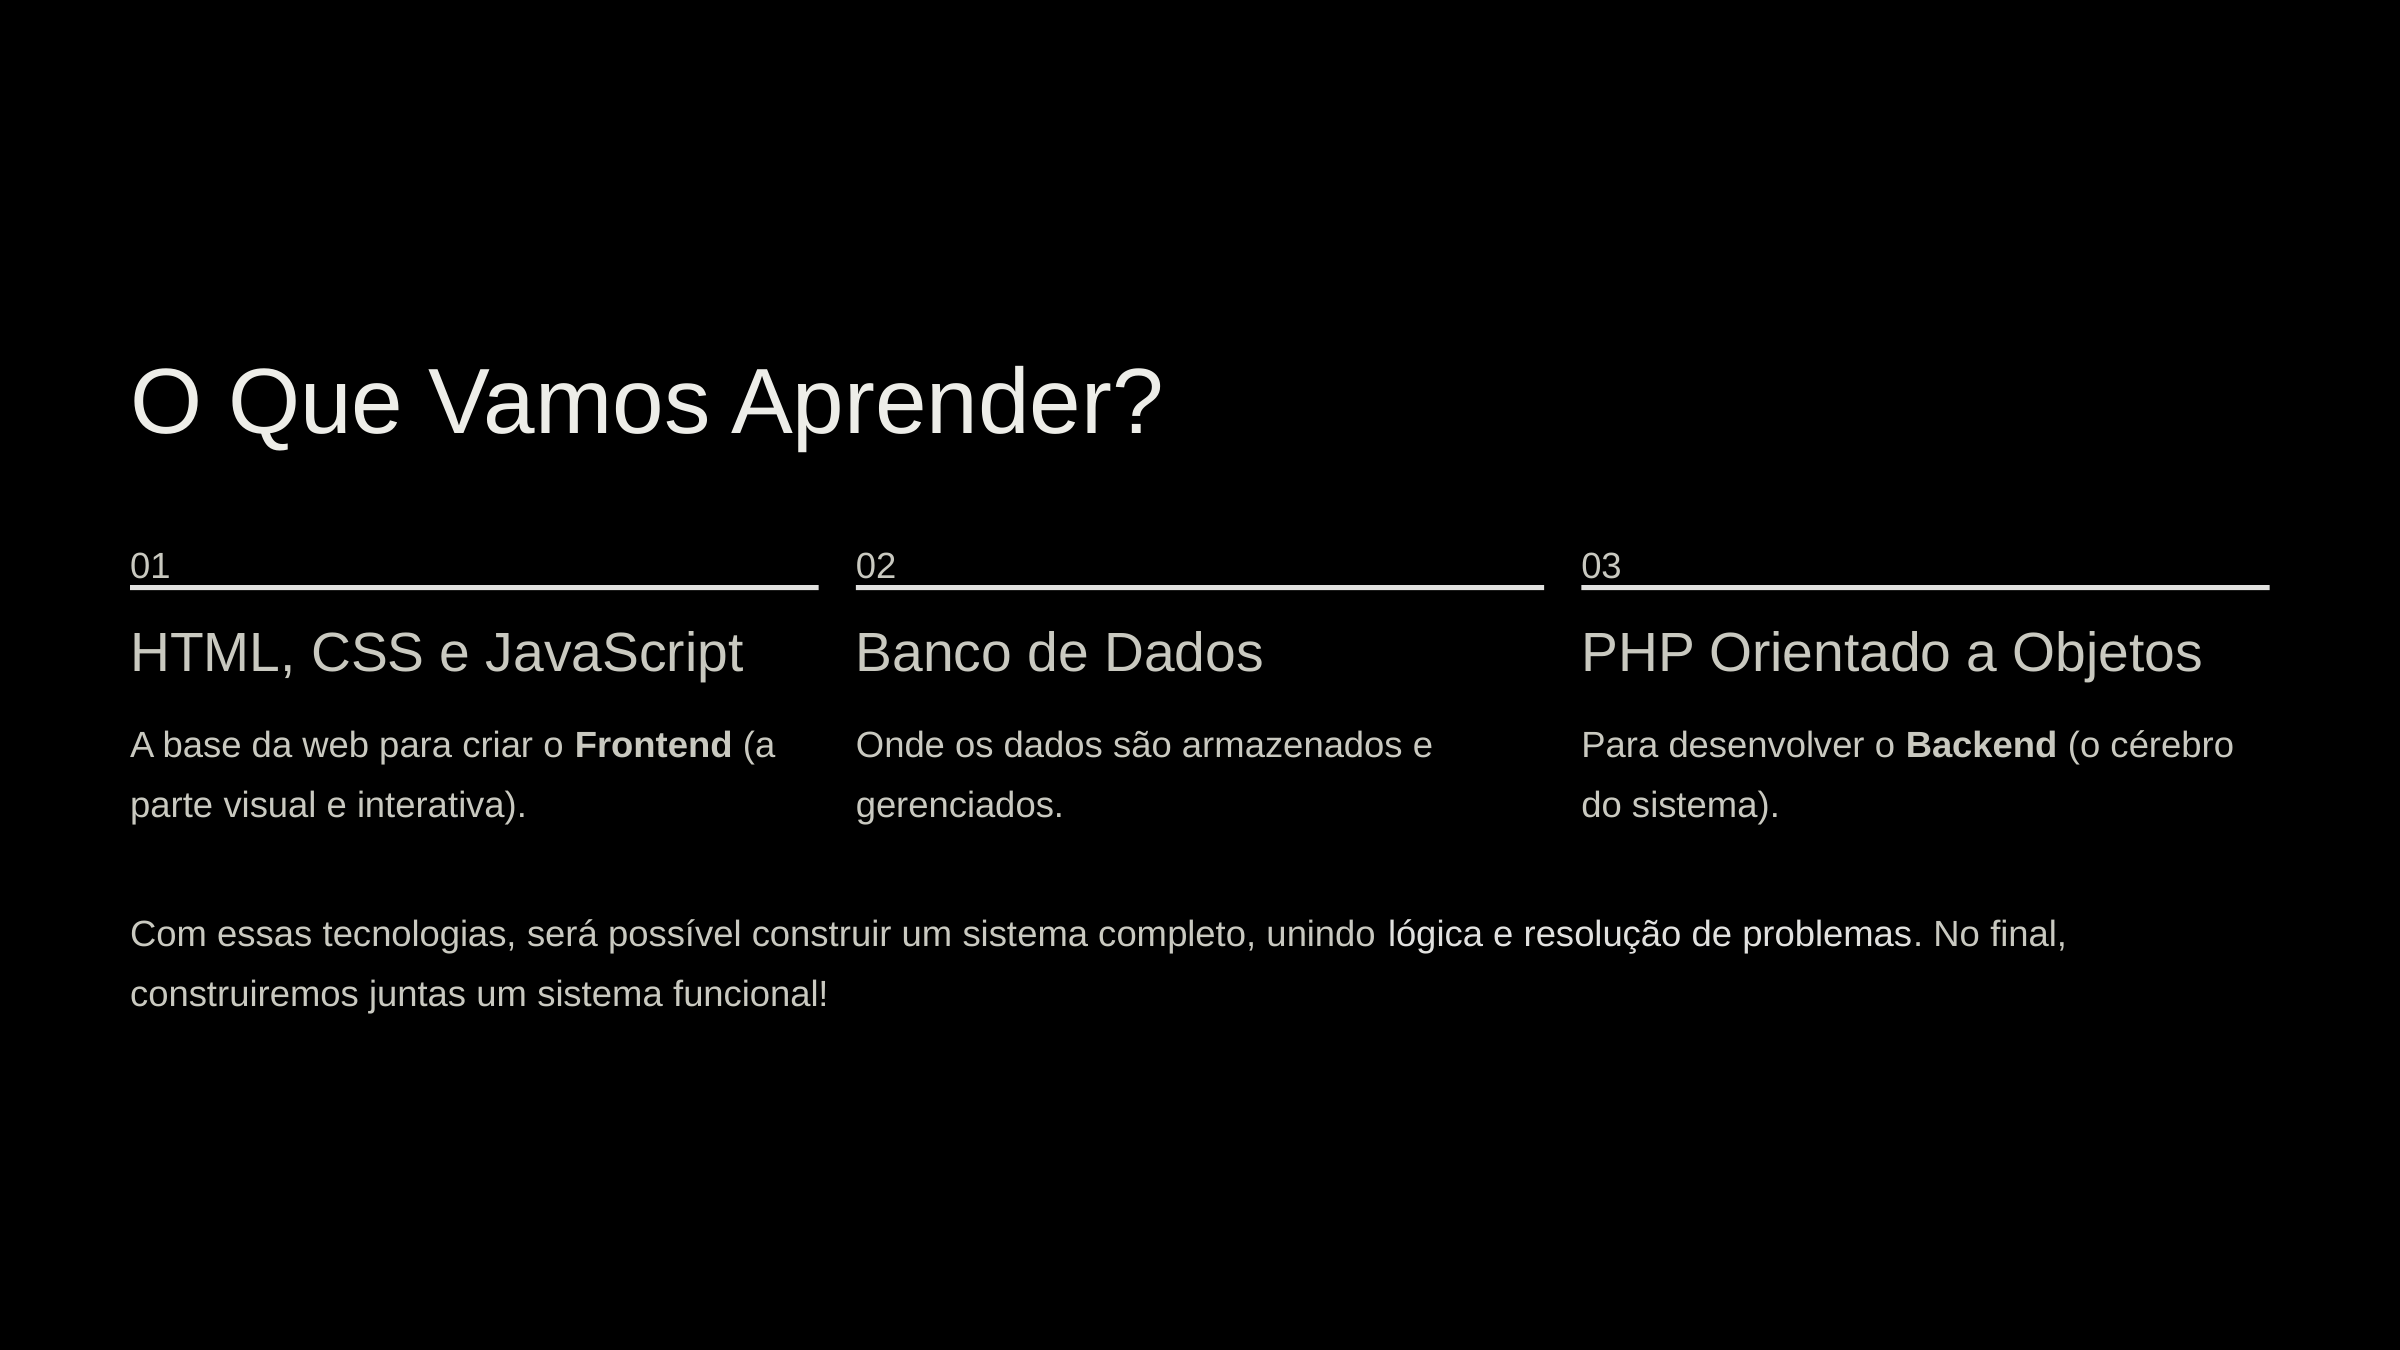

O Que Vamos Aprender?
01
02
03

HTML, CSS e JavaScript
Banco de Dados
PHP Orientado a Objetos
A base da web para criar o Frontend (a parte visual e interativa).
Onde os dados são armazenados e gerenciados.
Para desenvolver o Backend (o cérebro do sistema).
Com essas tecnologias, será possível construir um sistema completo, unindo lógica e resolução de problemas. No final, construiremos juntas um sistema funcional!